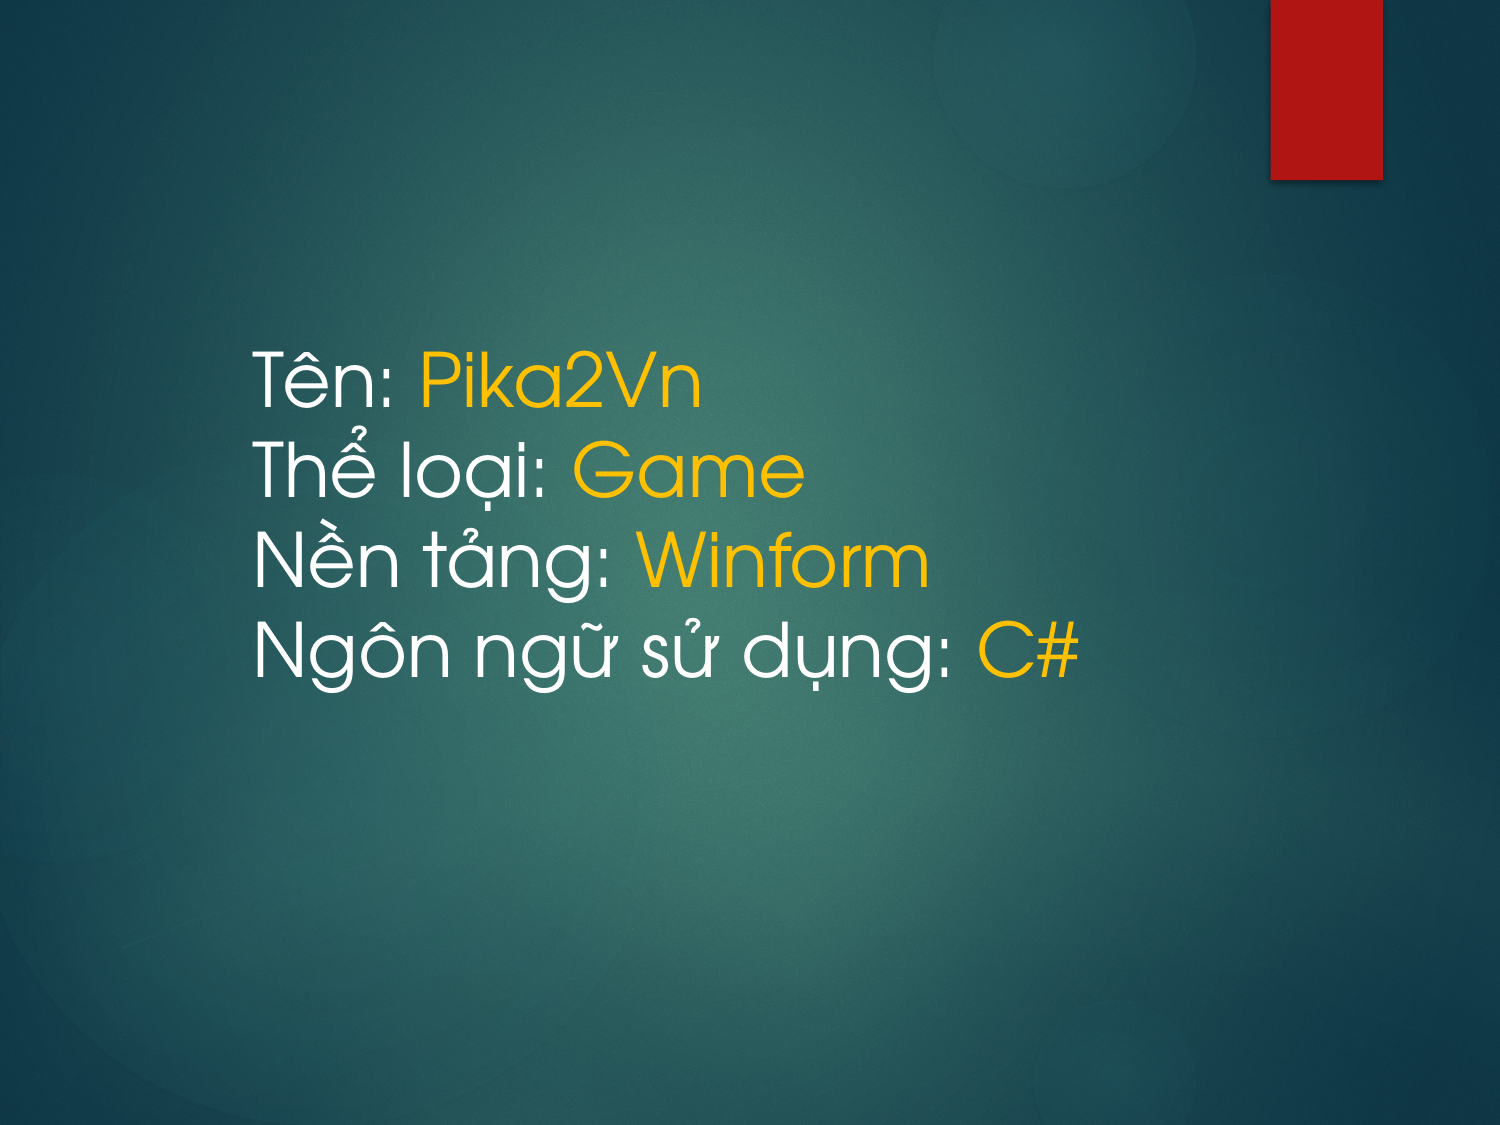

Tên: Pika2Vn
Thể loại: Game
Nền tảng: Winform
Ngôn ngữ sử dụng: C#